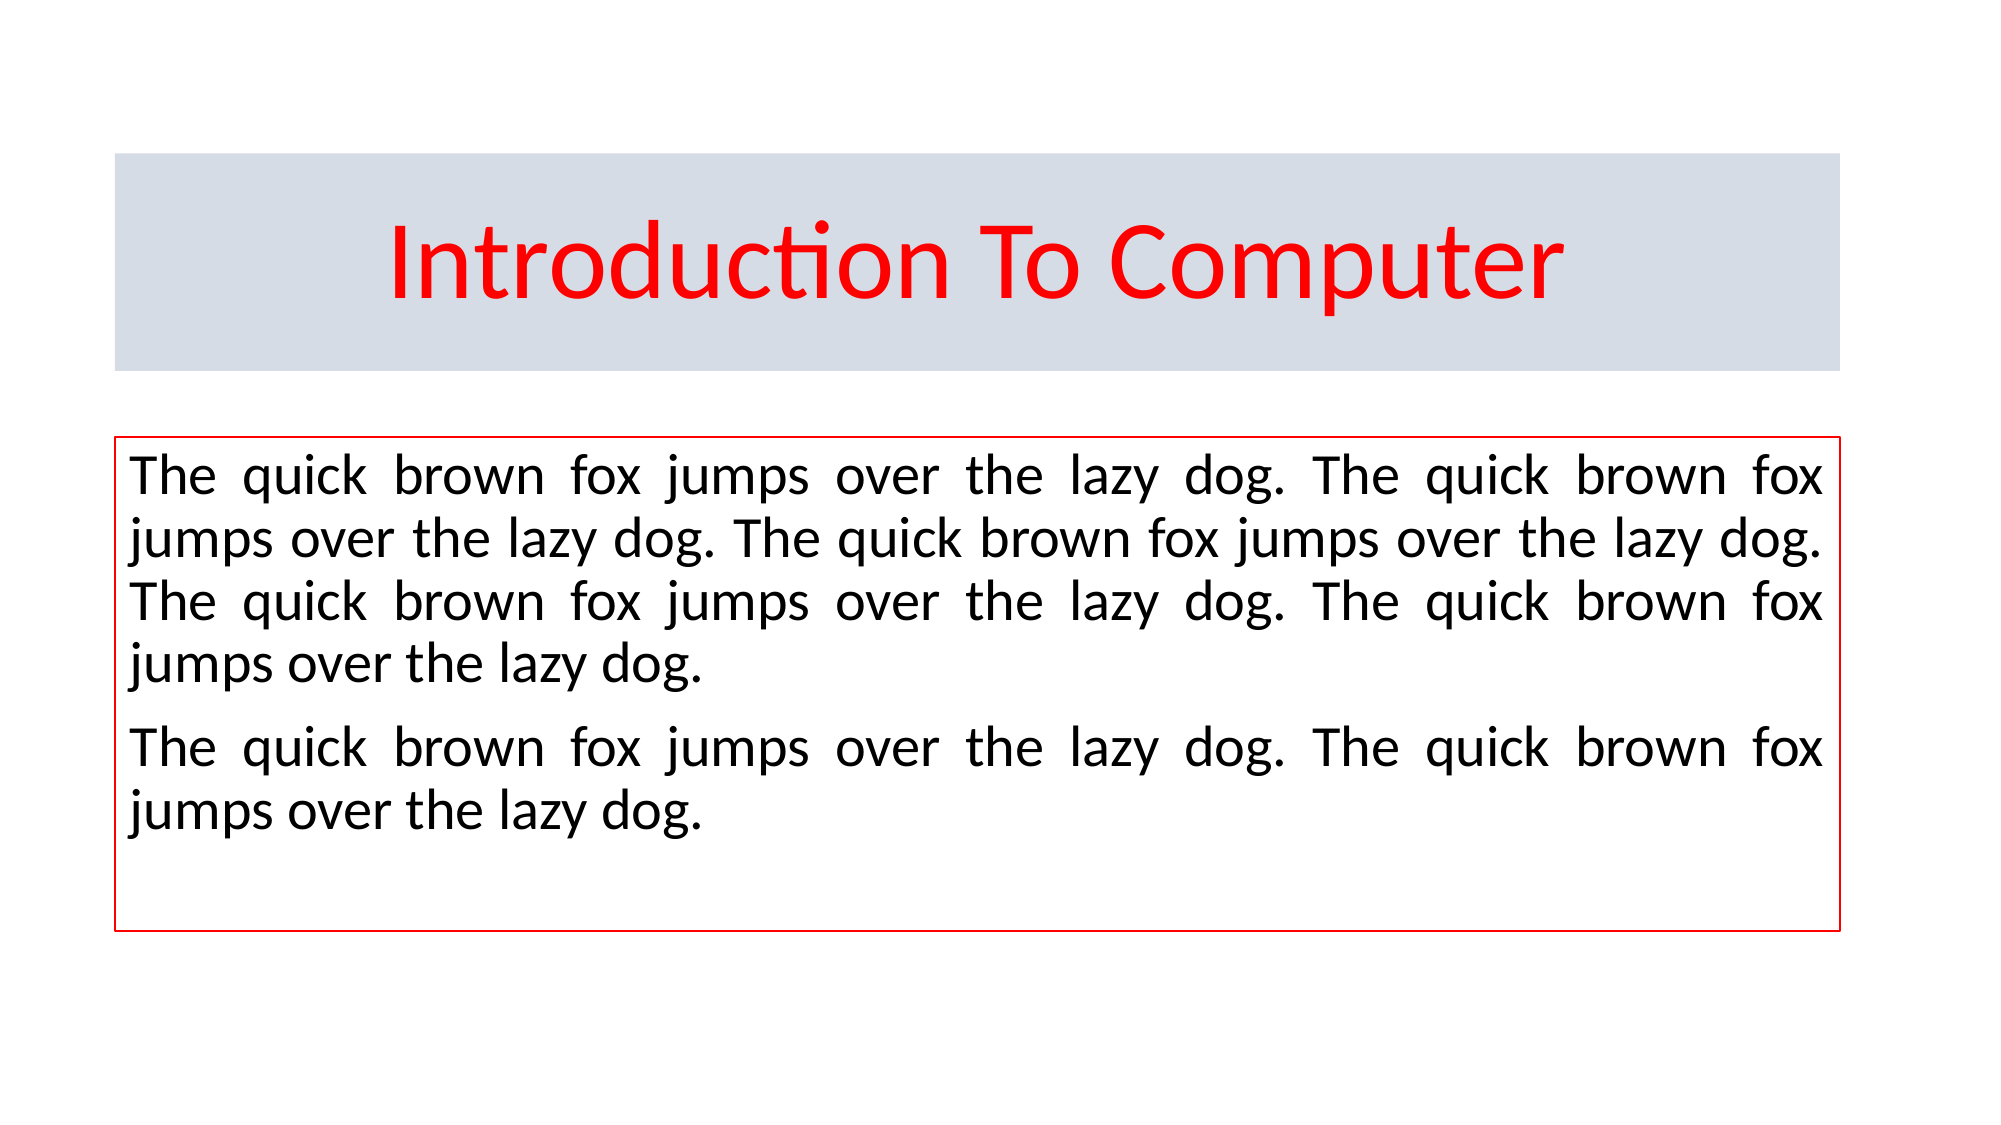

# Introduction To Computer
The quick brown fox jumps over the lazy dog. The quick brown fox jumps over the lazy dog. The quick brown fox jumps over the lazy dog. The quick brown fox jumps over the lazy dog. The quick brown fox jumps over the lazy dog.
The quick brown fox jumps over the lazy dog. The quick brown fox jumps over the lazy dog.